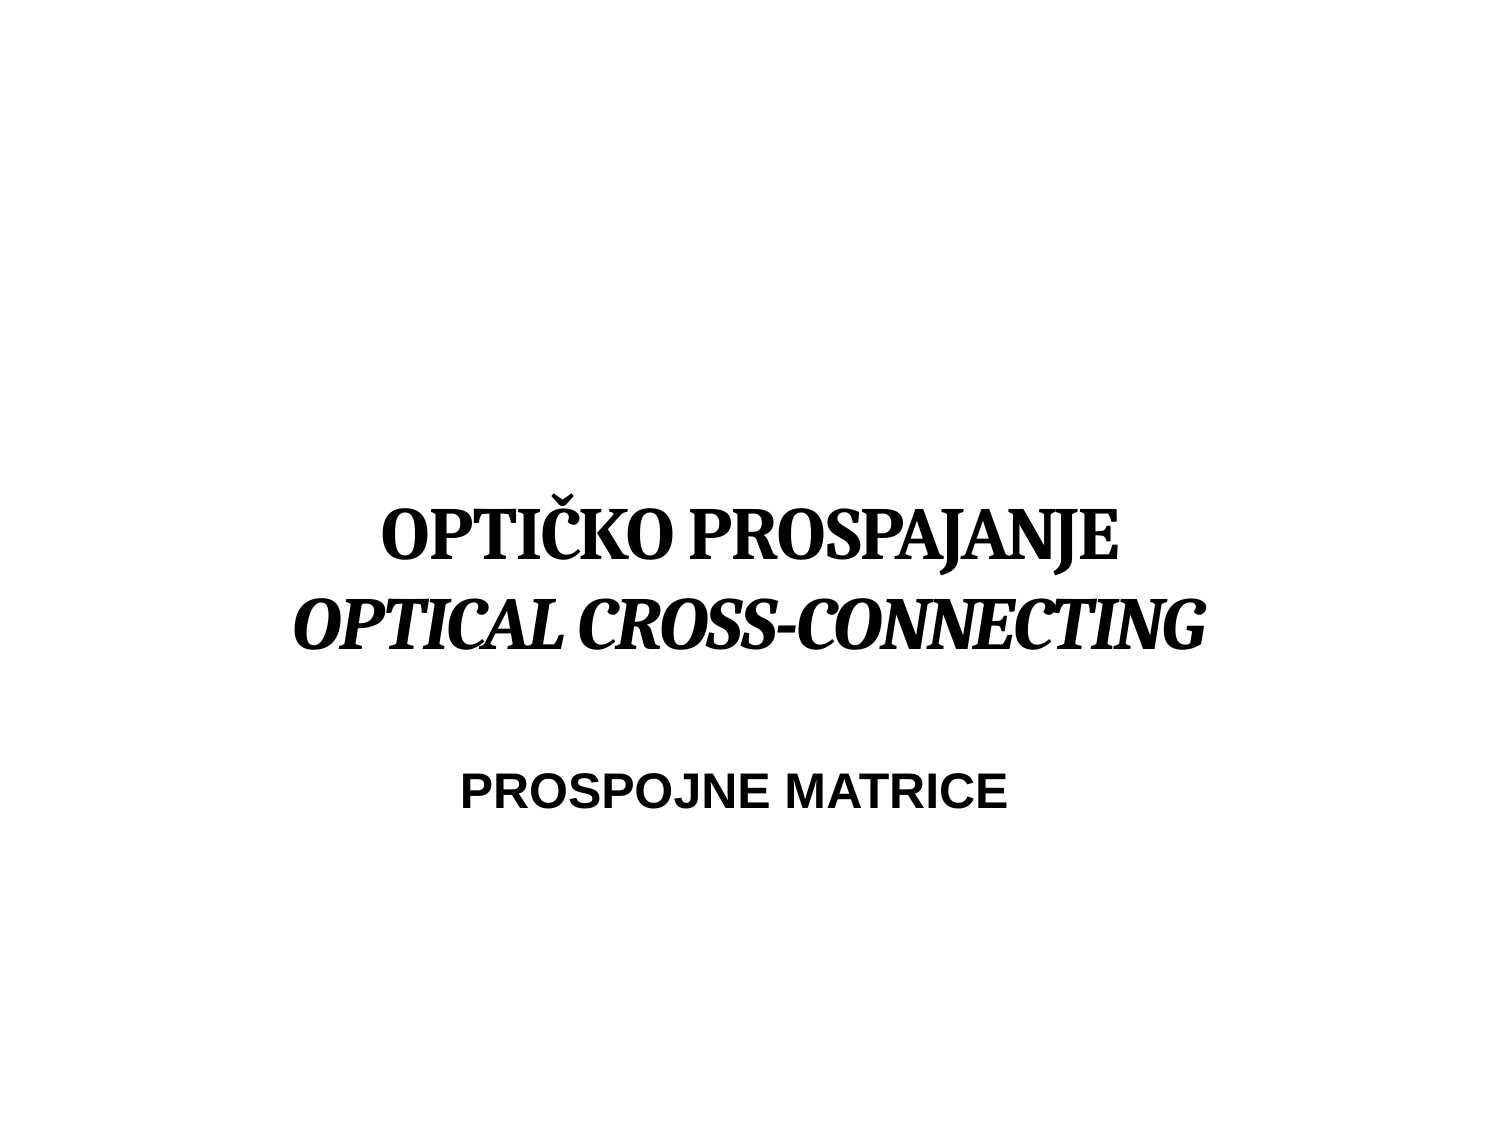

# Optičko prospajanje Optical cross-connecting

Prospojne matrice